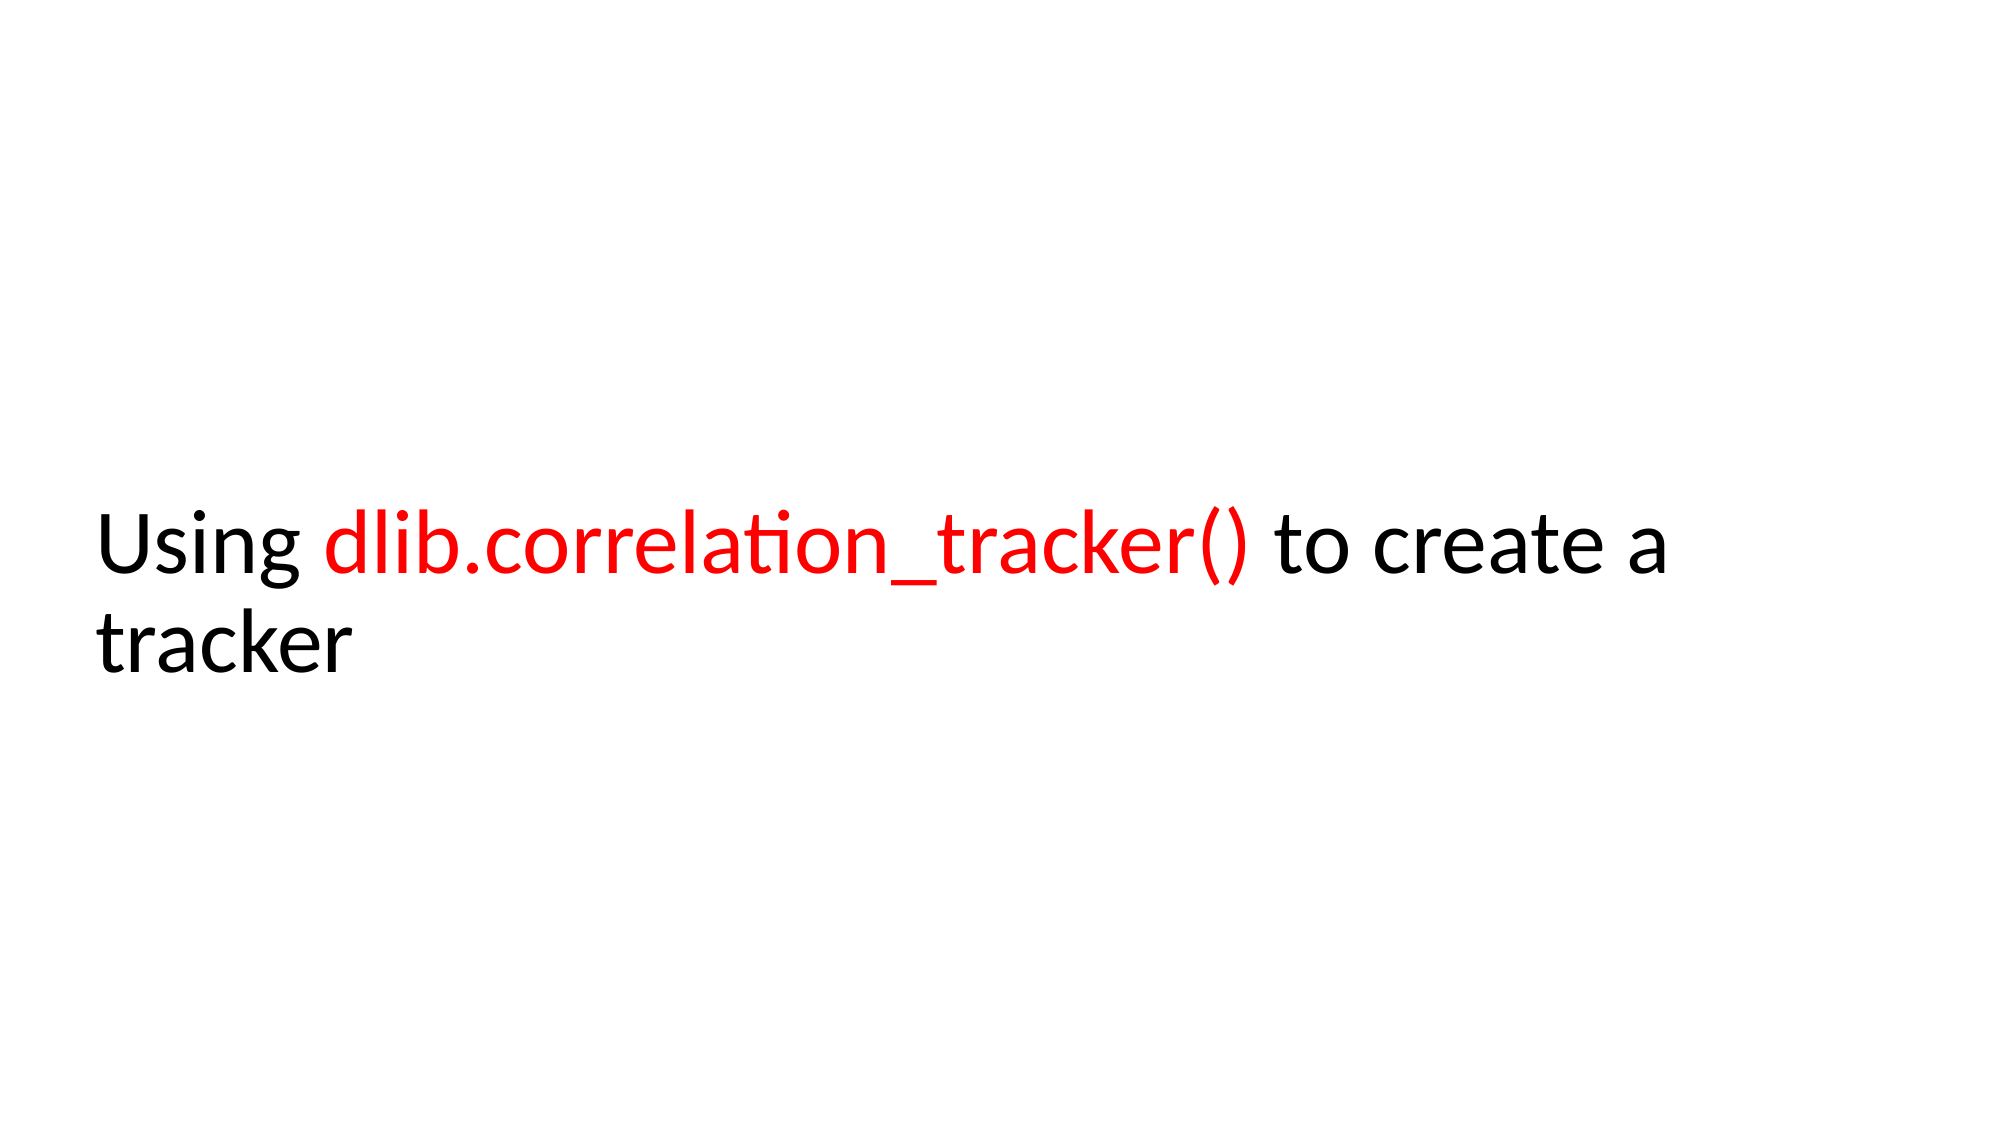

# Using dlib.correlation_tracker() to create a tracker